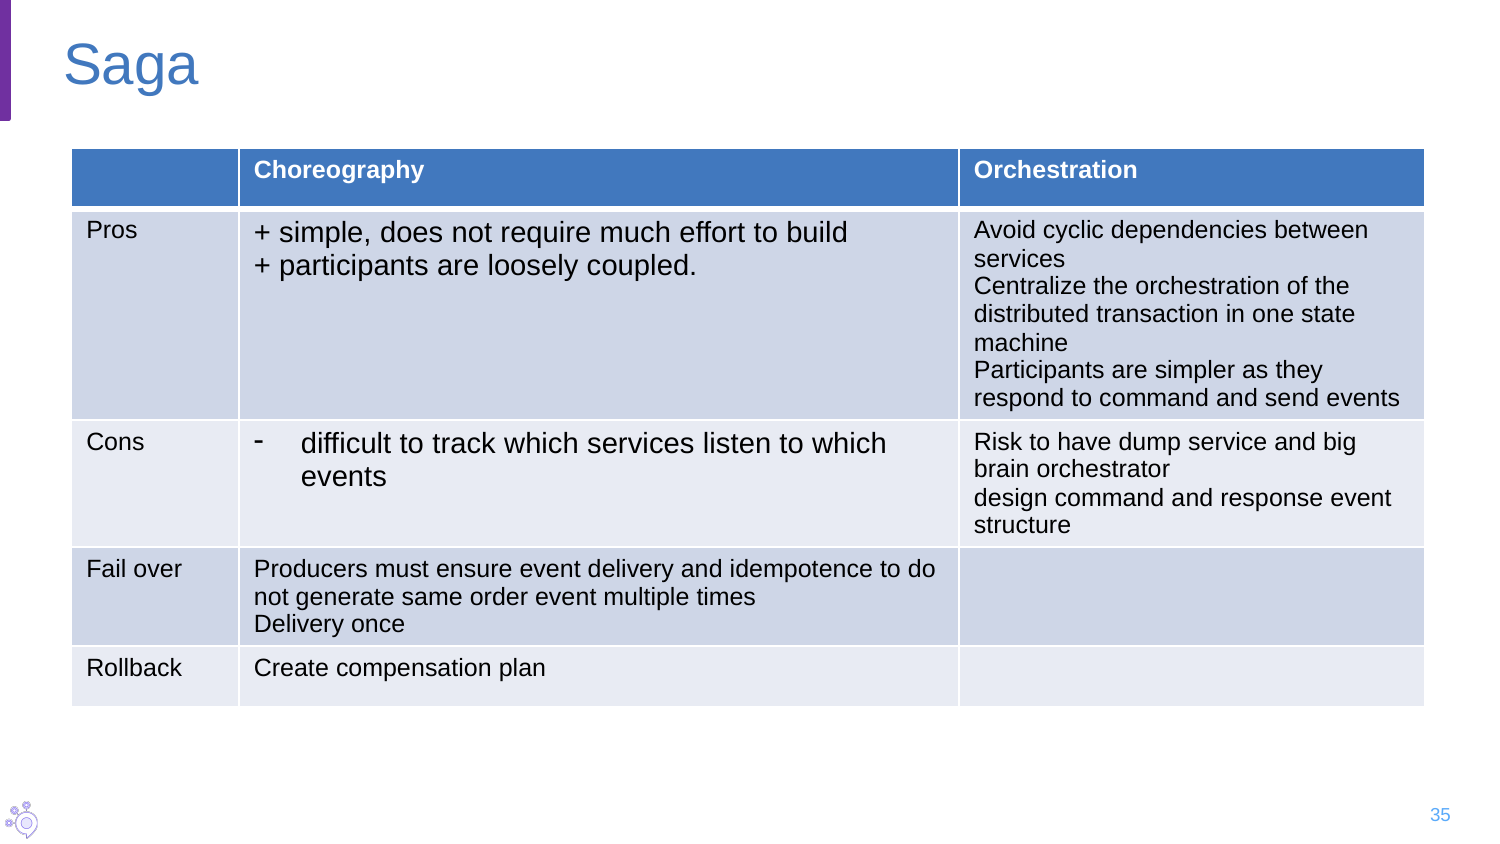

# Saga
|  | Choreography | Orchestration |
| --- | --- | --- |
| Pros | + simple, does not require much effort to build + participants are loosely coupled. | Avoid cyclic dependencies between services Centralize the orchestration of the distributed transaction in one state machine Participants are simpler as they respond to command and send events |
| Cons | difficult to track which services listen to which events | Risk to have dump service and big brain orchestrator design command and response event structure |
| Fail over | Producers must ensure event delivery and idempotence to do not generate same order event multiple times Delivery once |  |
| Rollback | Create compensation plan |  |
35